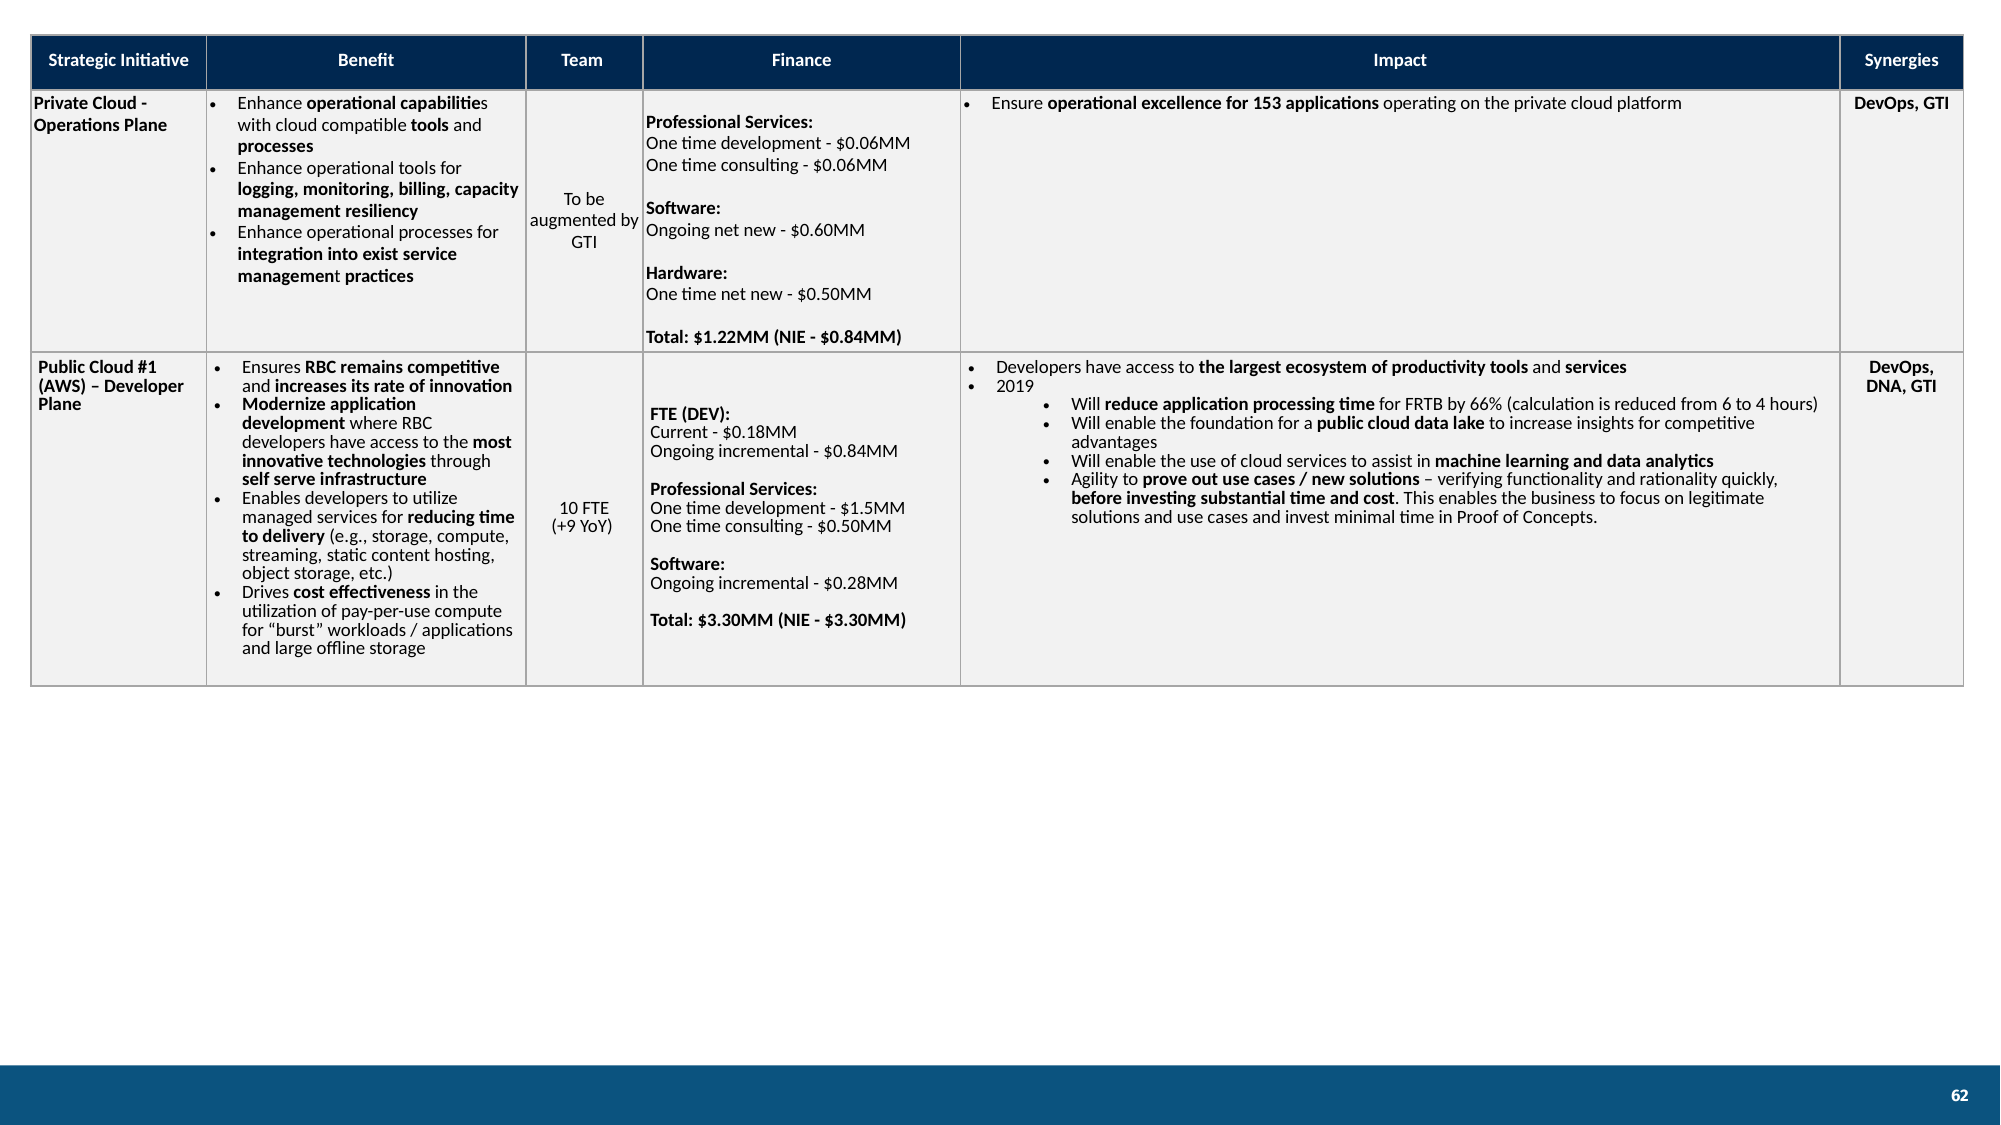

# Cloud Initiatives, Cost & Impact
| Strategic Initiative | Benefit | Team | Finance | Impact | Synergies |
| --- | --- | --- | --- | --- | --- |
| Private Cloud - Operations Plane | Enhance operational capabilities with cloud compatible tools and processes Enhance operational tools for logging, monitoring, billing, capacity management resiliency Enhance operational processes for integration into exist service management practices | To be augmented by GTI | Professional Services: One time development - $0.06MM One time consulting - $0.06MM Software: Ongoing net new - $0.60MM Hardware: One time net new - $0.50MM Total: $1.22MM (NIE - $0.84MM) | Ensure operational excellence for 153 applications operating on the private cloud platform | DevOps, GTI |
| Public Cloud #1 (AWS) – Developer Plane | Ensures RBC remains competitive and increases its rate of innovation Modernize application development where RBC developers have access to the most innovative technologies through self serve infrastructure Enables developers to utilize managed services for reducing time to delivery (e.g., storage, compute, streaming, static content hosting, object storage, etc.) Drives cost effectiveness in the utilization of pay-per-use compute for “burst” workloads / applications and large offline storage | 10 FTE (+9 YoY) | FTE (DEV): Current - $0.18MM Ongoing incremental - $0.84MM Professional Services: One time development - $1.5MM One time consulting - $0.50MM Software: Ongoing incremental - $0.28MM Total: $3.30MM (NIE - $3.30MM) | Developers have access to the largest ecosystem of productivity tools and services 2019 Will reduce application processing time for FRTB by 66% (calculation is reduced from 6 to 4 hours) Will enable the foundation for a public cloud data lake to increase insights for competitive advantages Will enable the use of cloud services to assist in machine learning and data analytics Agility to prove out use cases / new solutions – verifying functionality and rationality quickly, before investing substantial time and cost. This enables the business to focus on legitimate solutions and use cases and invest minimal time in Proof of Concepts. | DevOps, DNA, GTI |
62